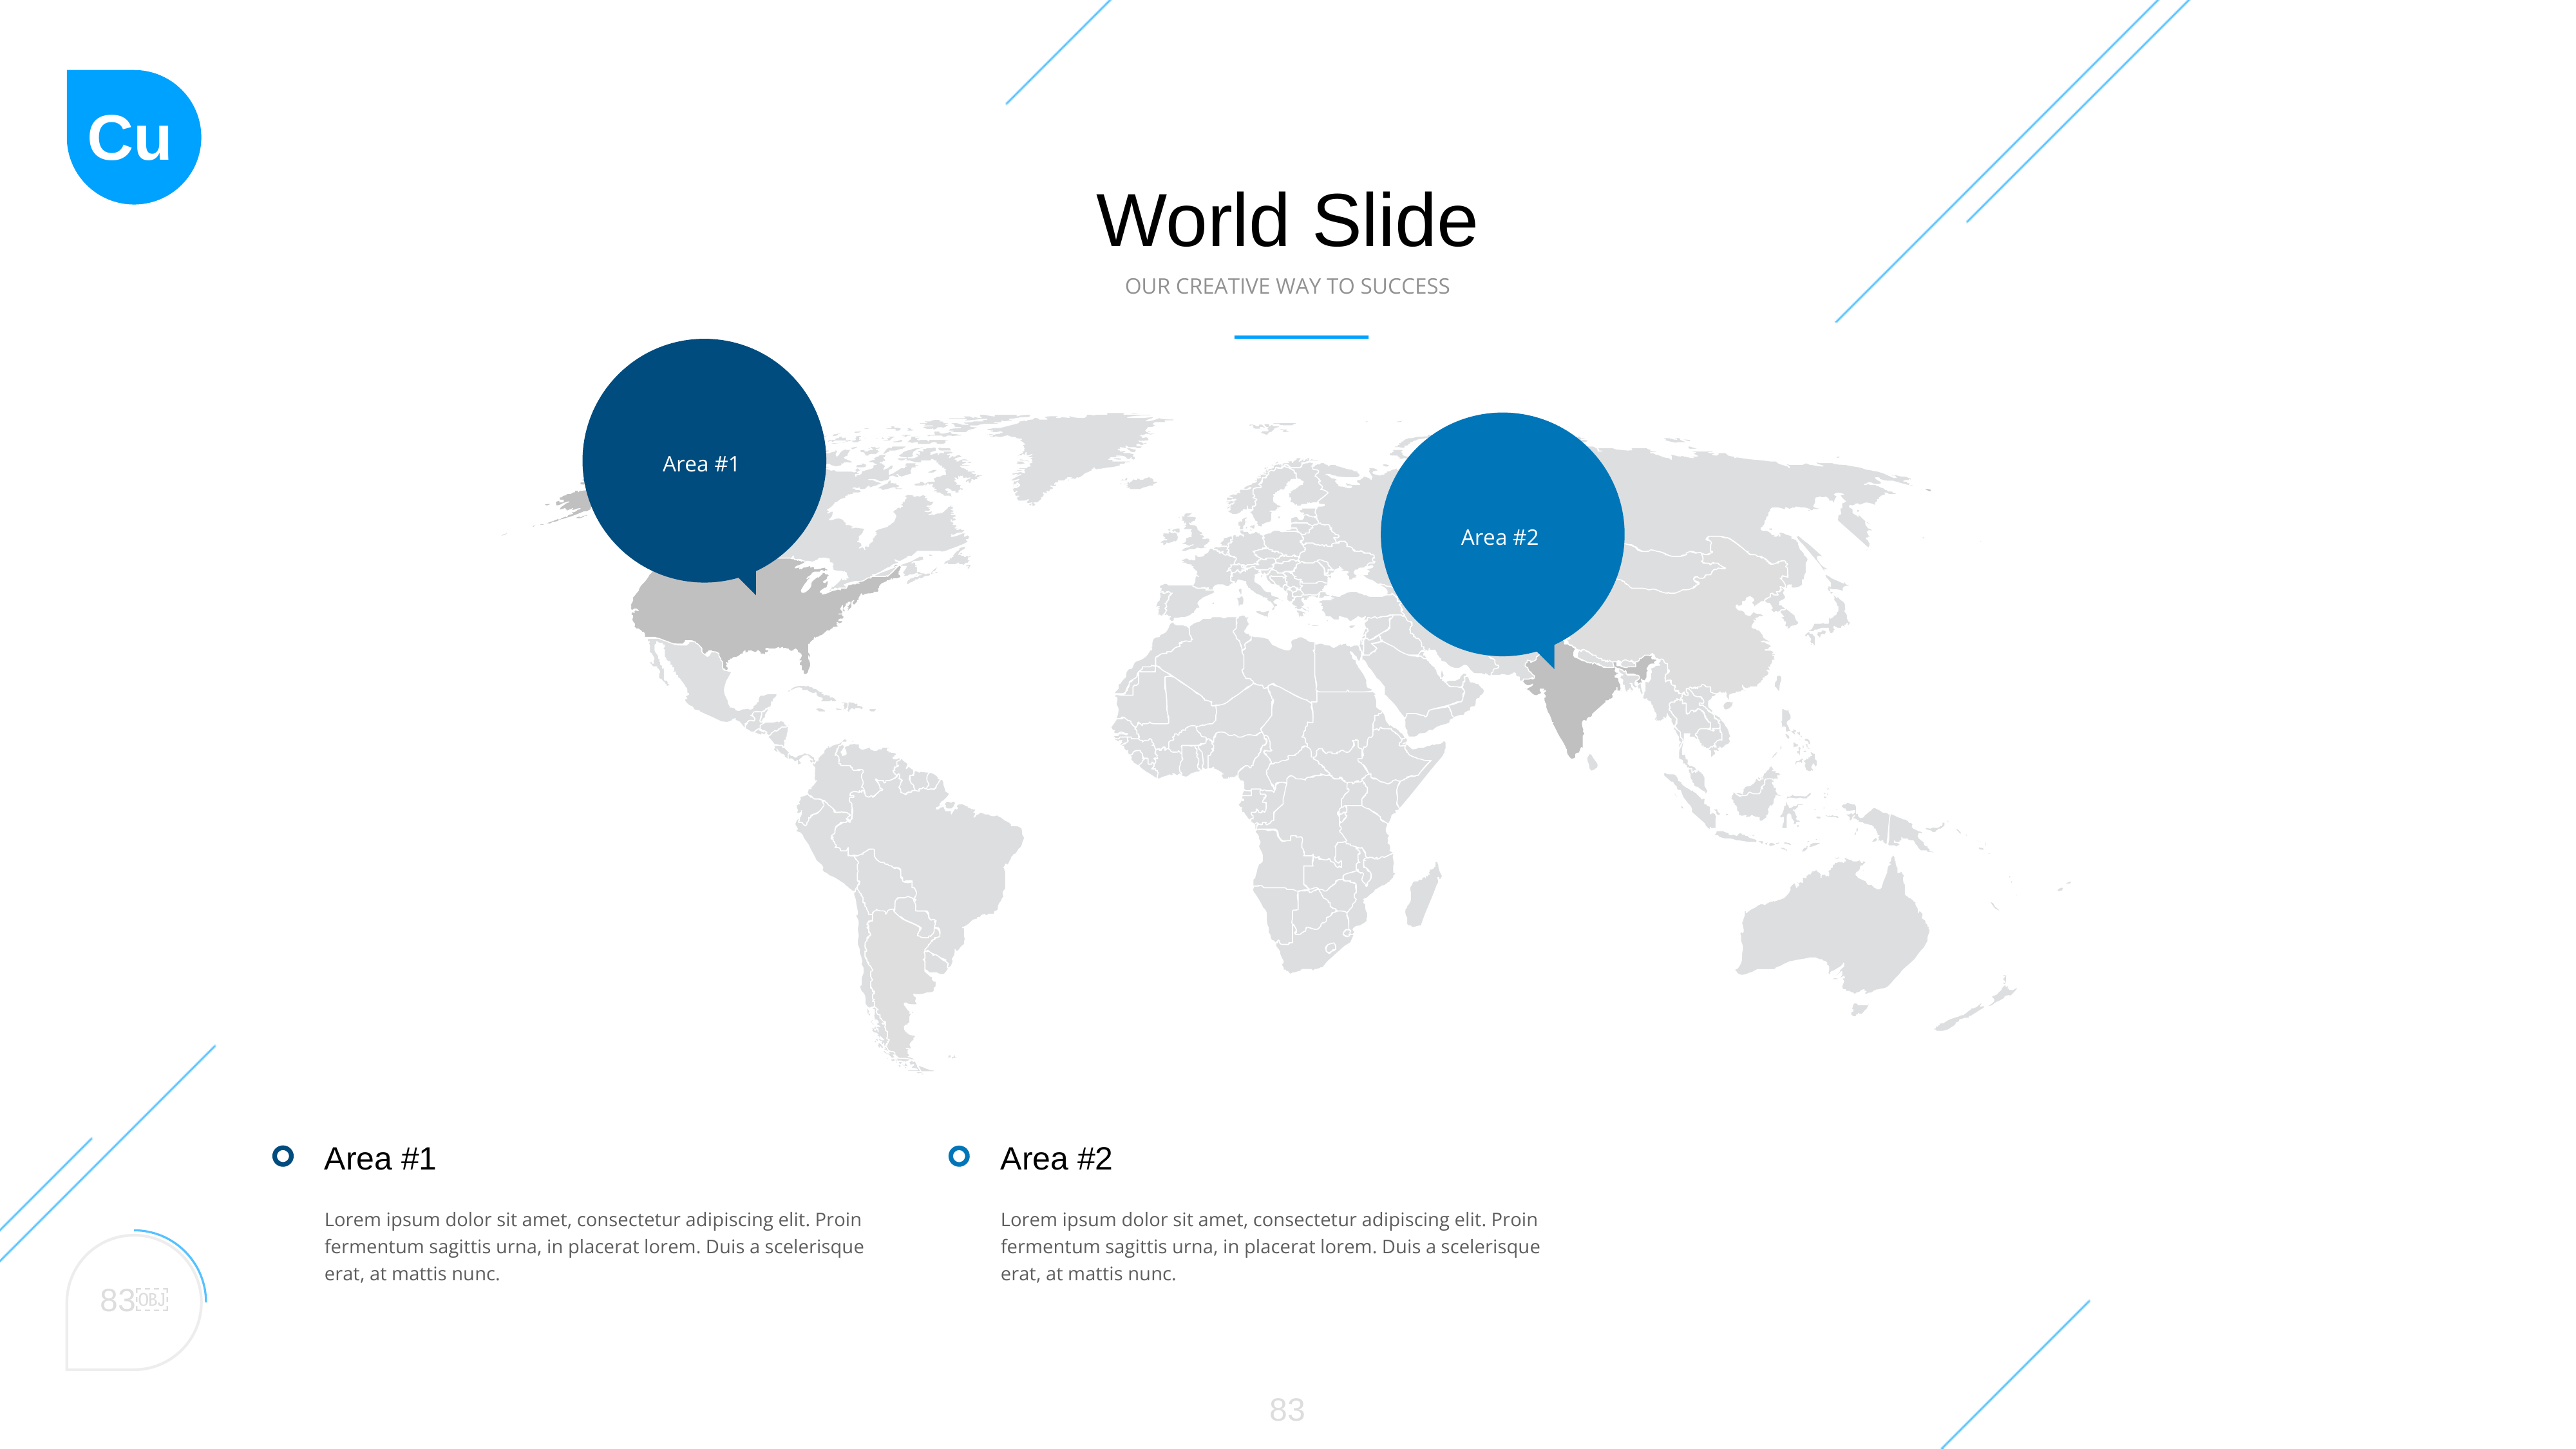

Cu

World Slide
OUR CREATIVE WAY TO SUCCESS

Area #1
Area #2
Area #1
Area #2

Lorem ipsum dolor sit amet, consectetur adipiscing elit. Proin fermentum sagittis urna, in placerat lorem. Duis a scelerisque erat, at mattis nunc.
Lorem ipsum dolor sit amet, consectetur adipiscing elit. Proin fermentum sagittis urna, in placerat lorem. Duis a scelerisque erat, at mattis nunc.

83￼
83